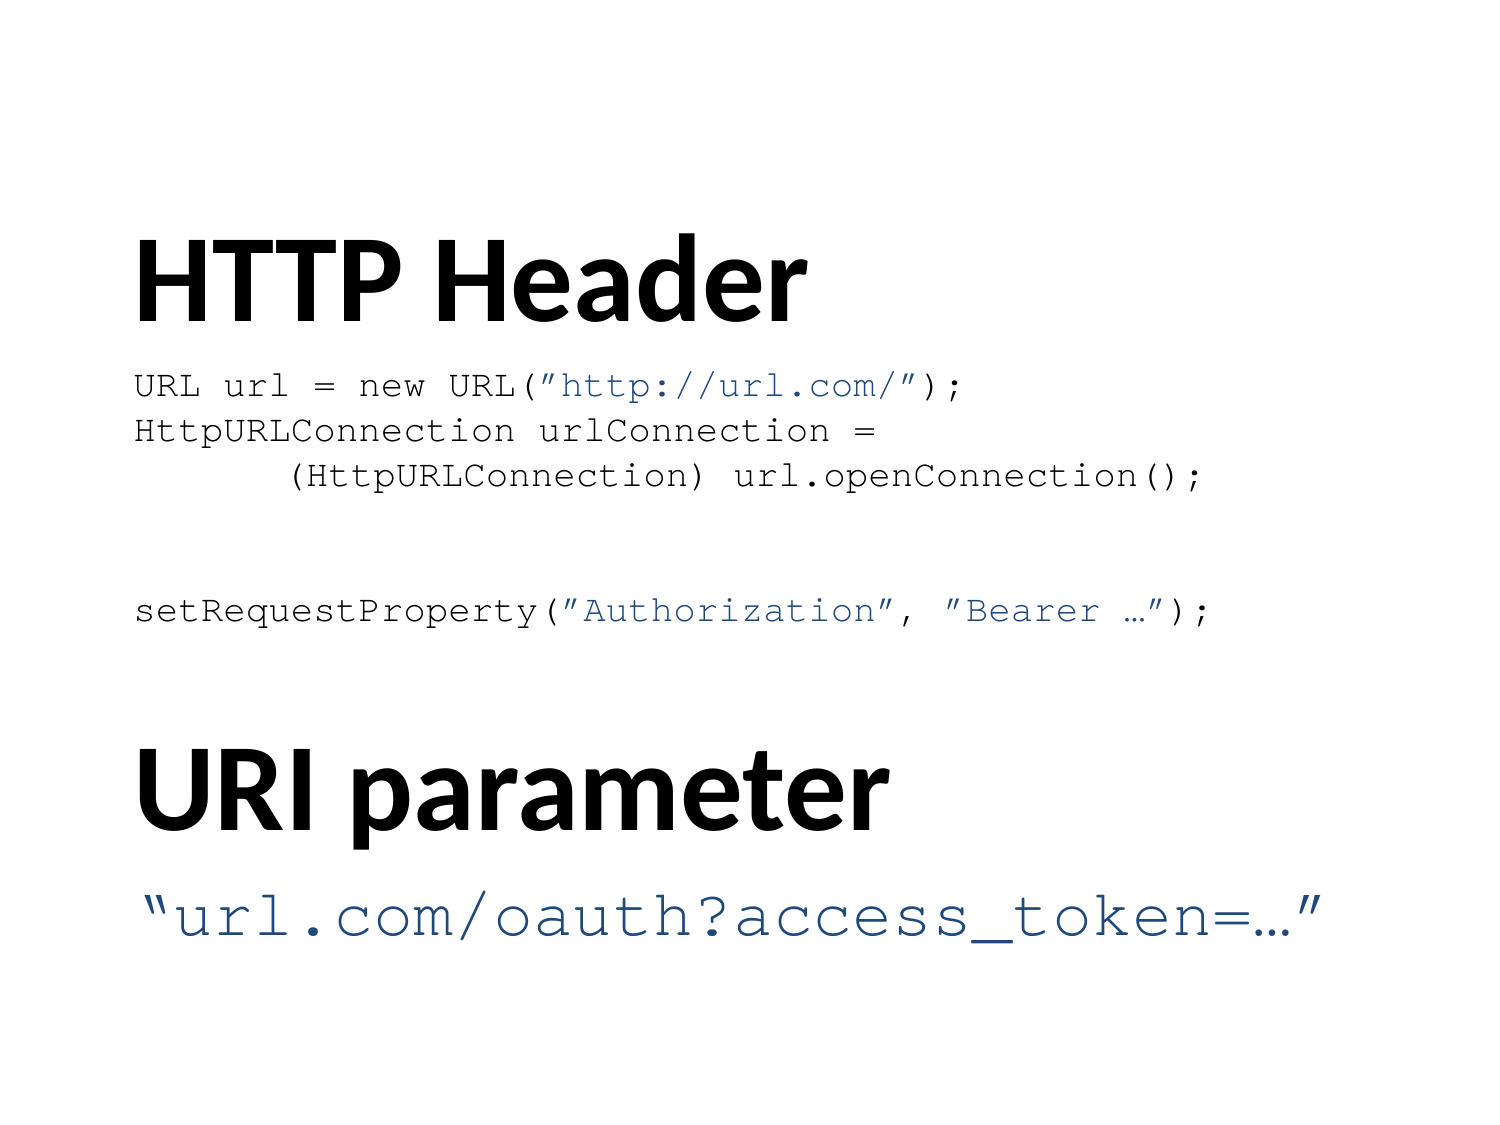

HTTP Header
URL url = new URL(”http://url.com/”);
HttpURLConnection urlConnection =
	(HttpURLConnection) url.openConnection();

setRequestProperty(”Authorization”, ”Bearer …”);
URI parameter
“url.com/oauth?access_token=…”